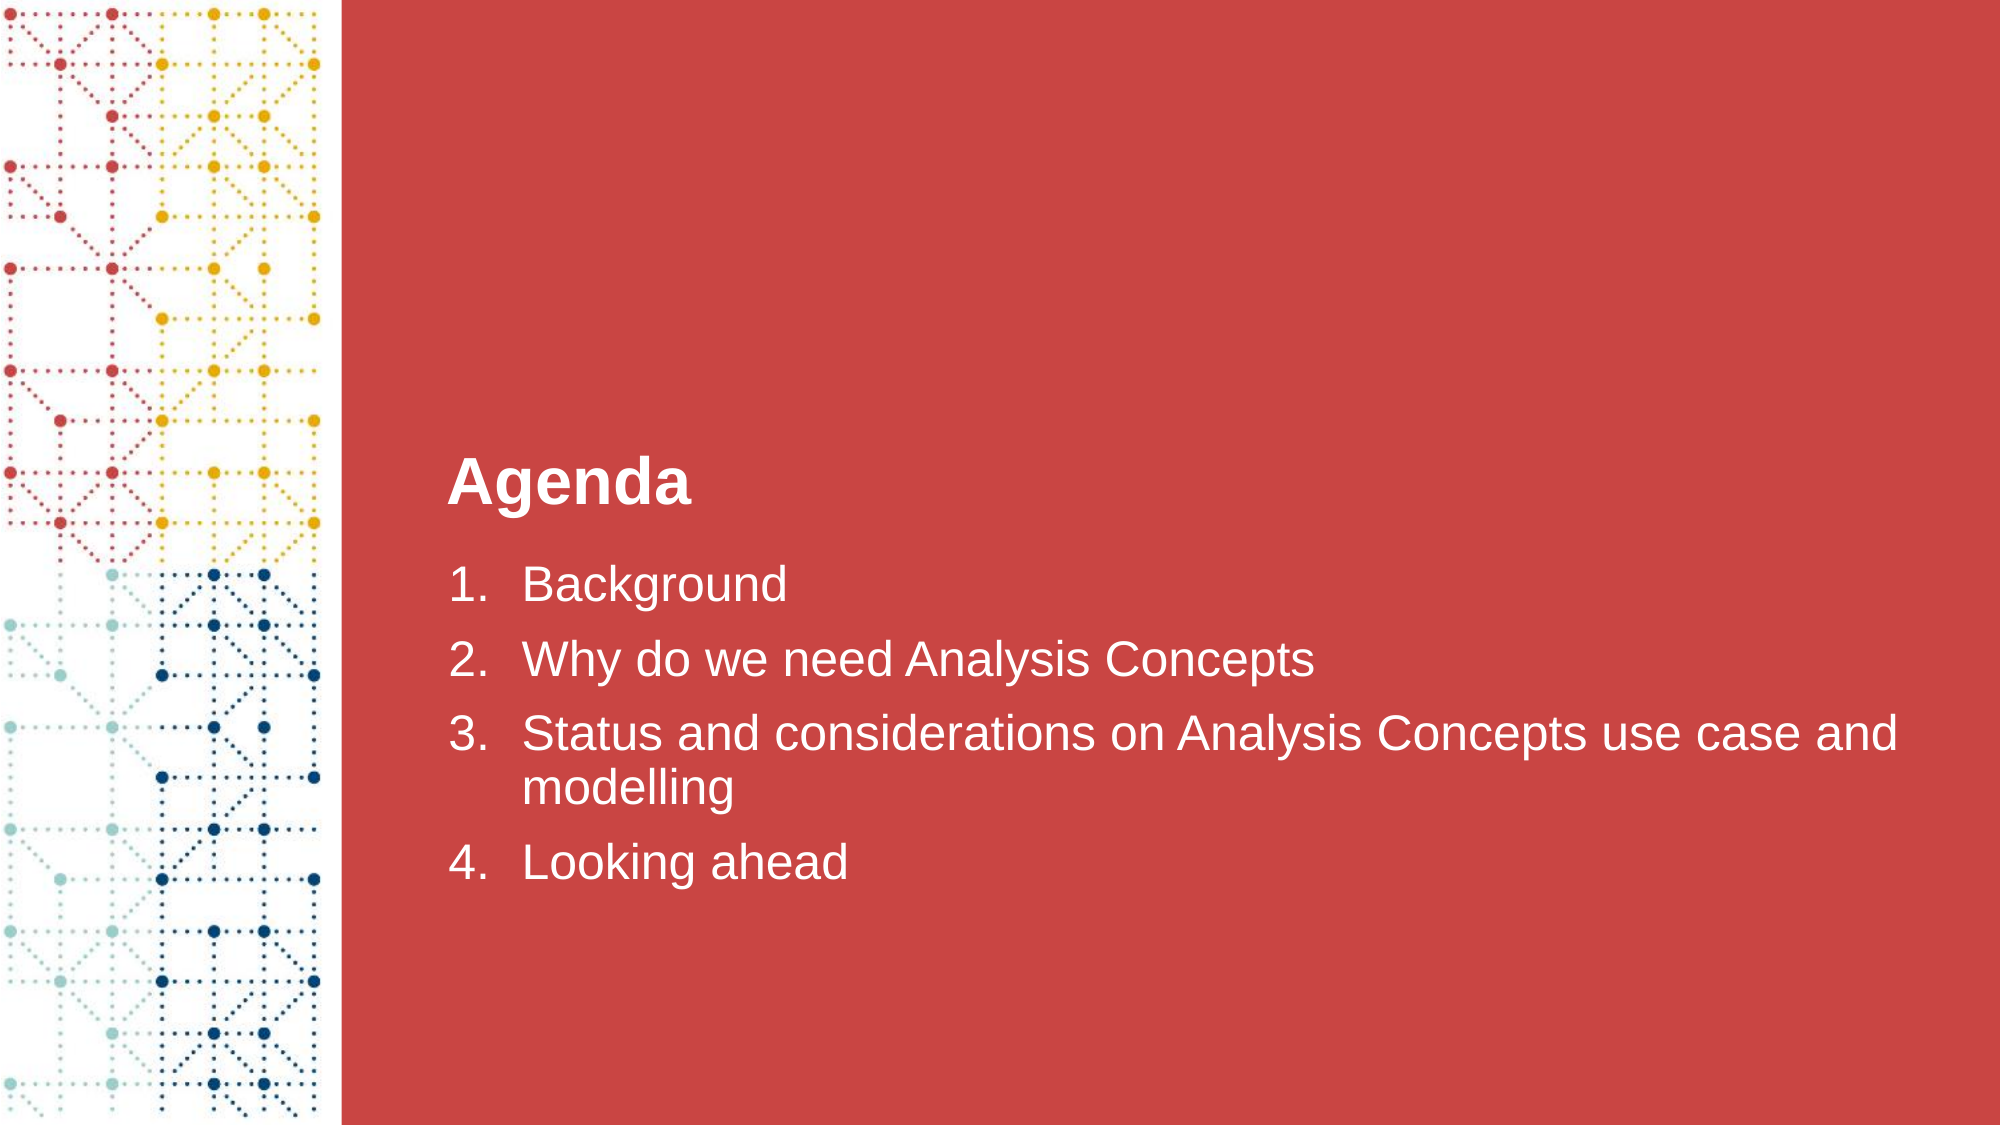

# Agenda
Background
Why do we need Analysis Concepts
Status and considerations on Analysis Concepts use case and modelling
Looking ahead